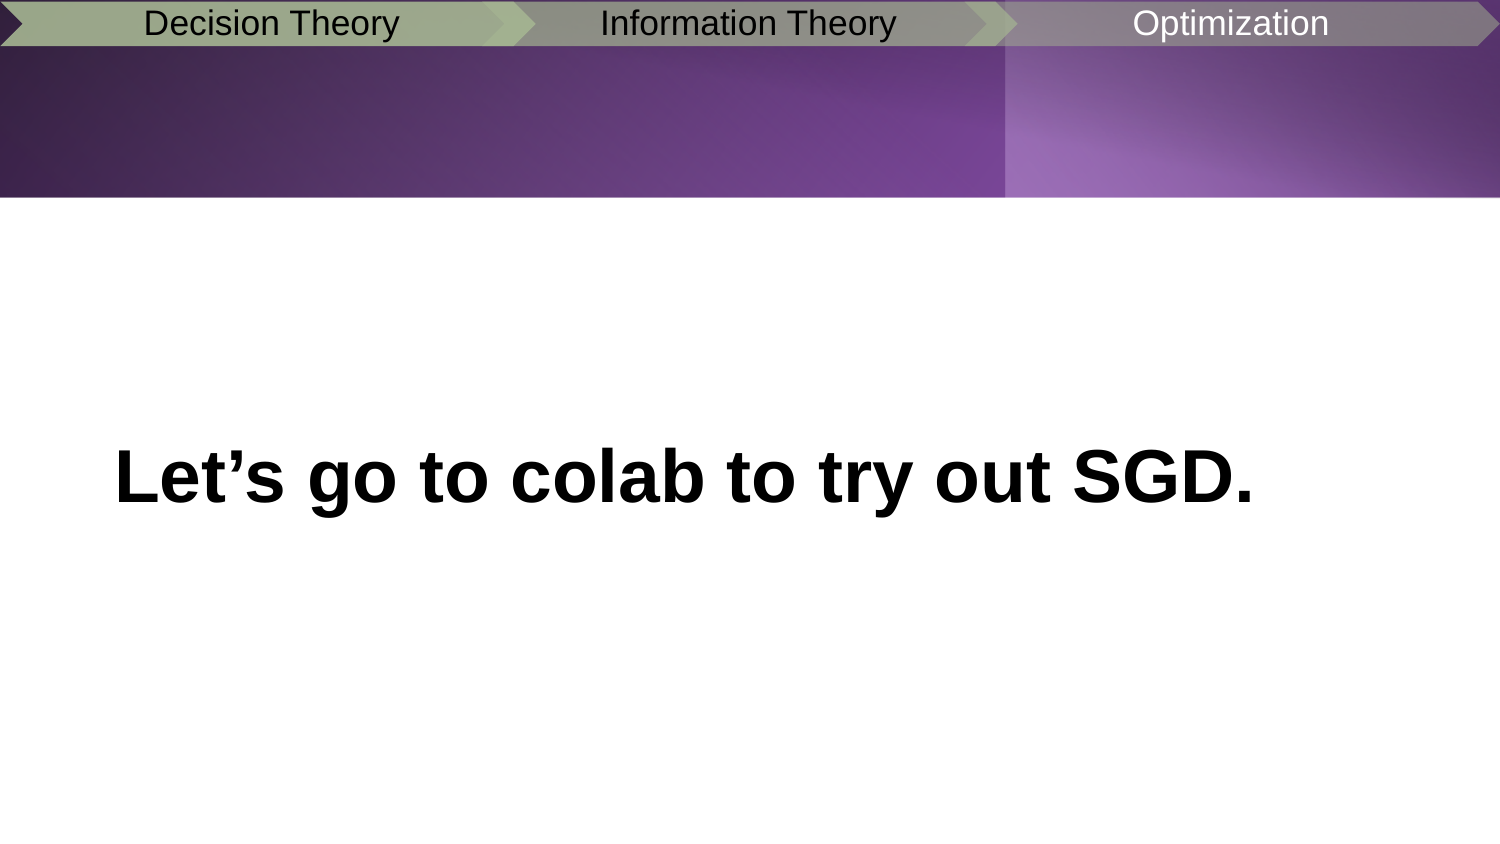

Decision Theory
Information Theory
Optimization
Let’s go to colab to try out SGD.